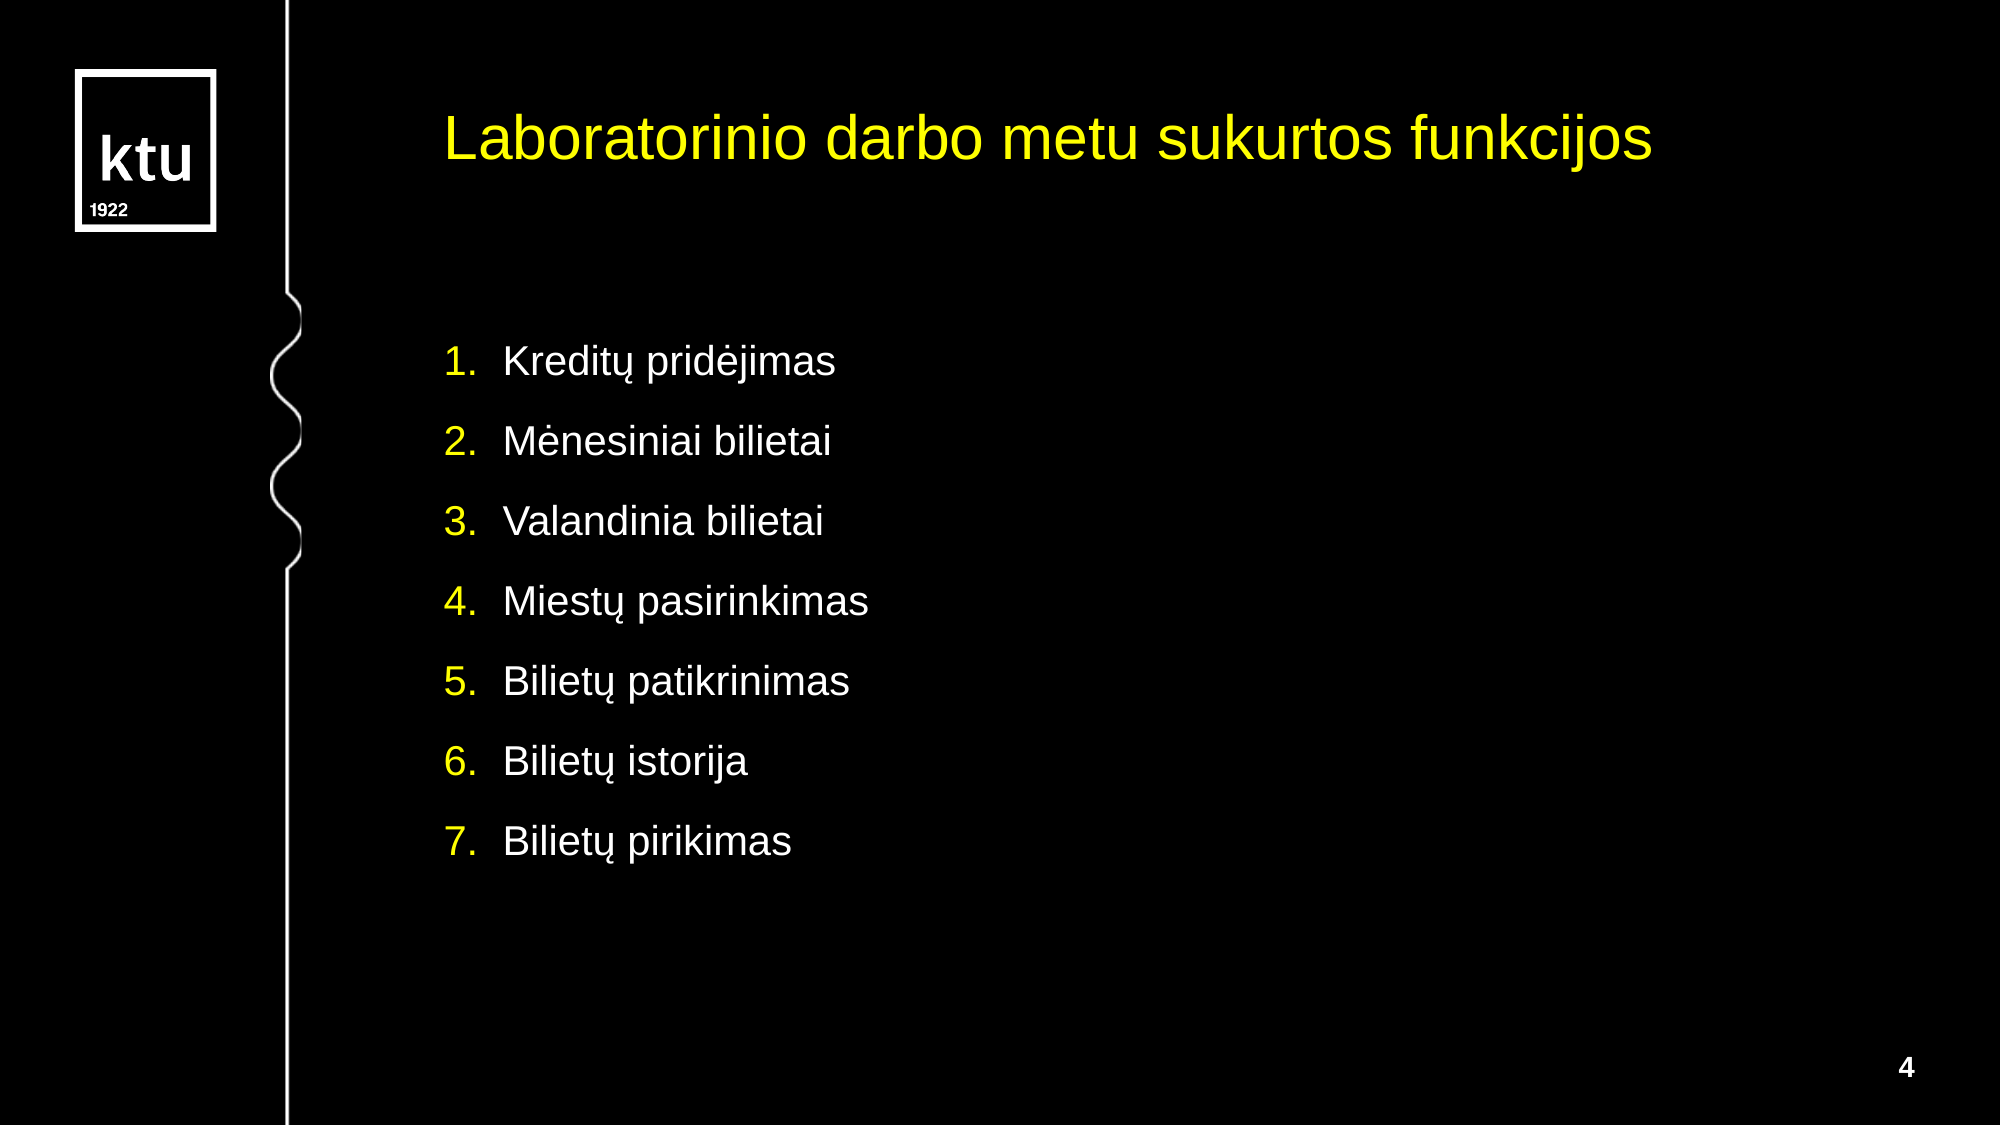

Laboratorinio darbo metu sukurtos funkcijos
Kreditų pridėjimas
Mėnesiniai bilietai
Valandinia bilietai
Miestų pasirinkimas
Bilietų patikrinimas
Bilietų istorija
Bilietų pirikimas